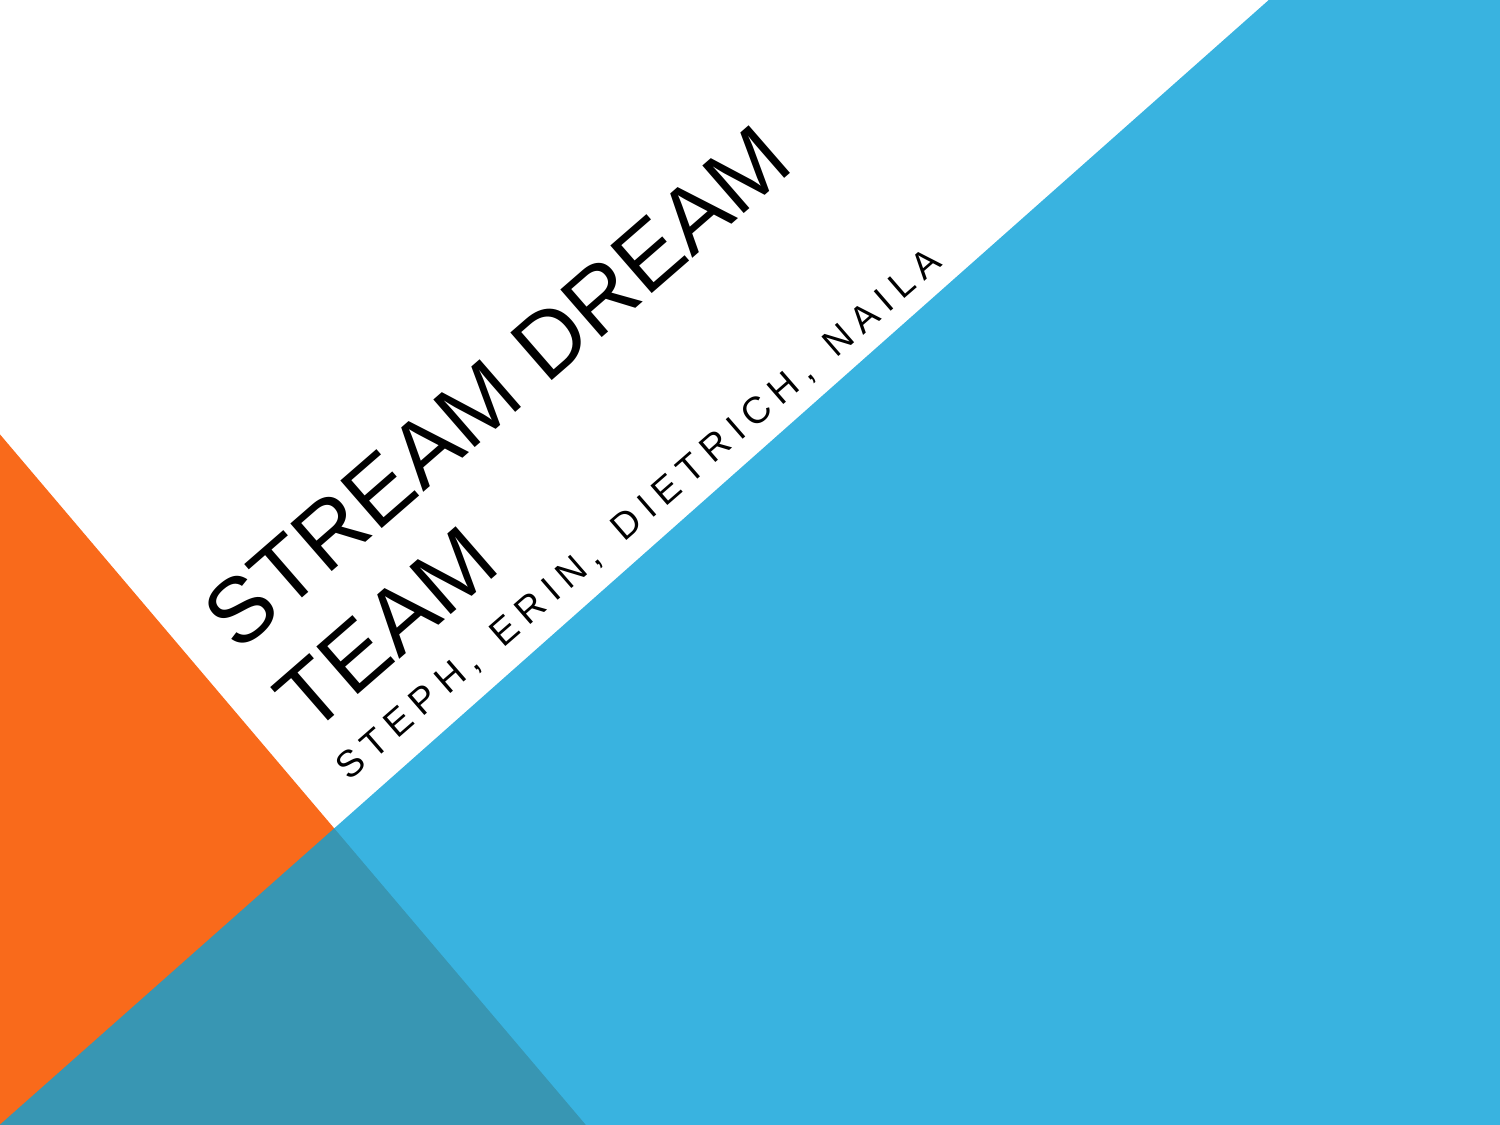

# Stream dream team
Steph, Erin, Dietrich, naila